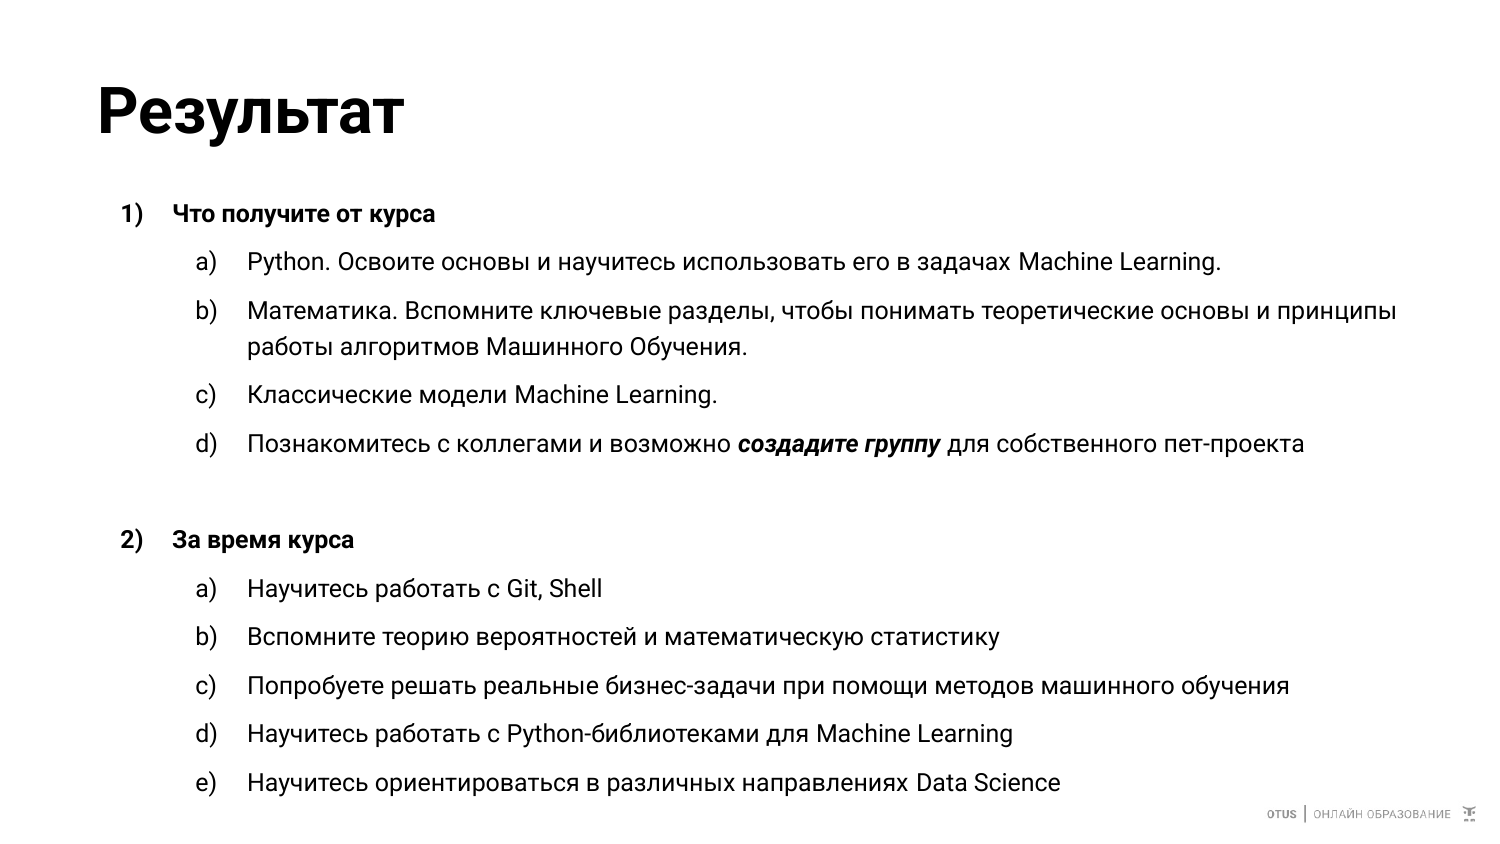

# Результат
Что получите от курса
Python. Освоите основы и научитесь использовать его в задачах Machine Learning.
Математика. Вспомните ключевые разделы, чтобы понимать теоретические основы и принципы работы алгоритмов Машинного Обучения.
Классические модели Machine Learning.
Познакомитесь с коллегами и возможно создадите группу для собственного пет-проекта

За время курса
Научитесь работать с Git, Shell
Вспомните теорию вероятностей и математическую статистику
Попробуете решать реальные бизнес-задачи при помощи методов машинного обучения
Научитесь работать с Python-библиотеками для Machine Learning
Научитесь ориентироваться в различных направлениях Data Science